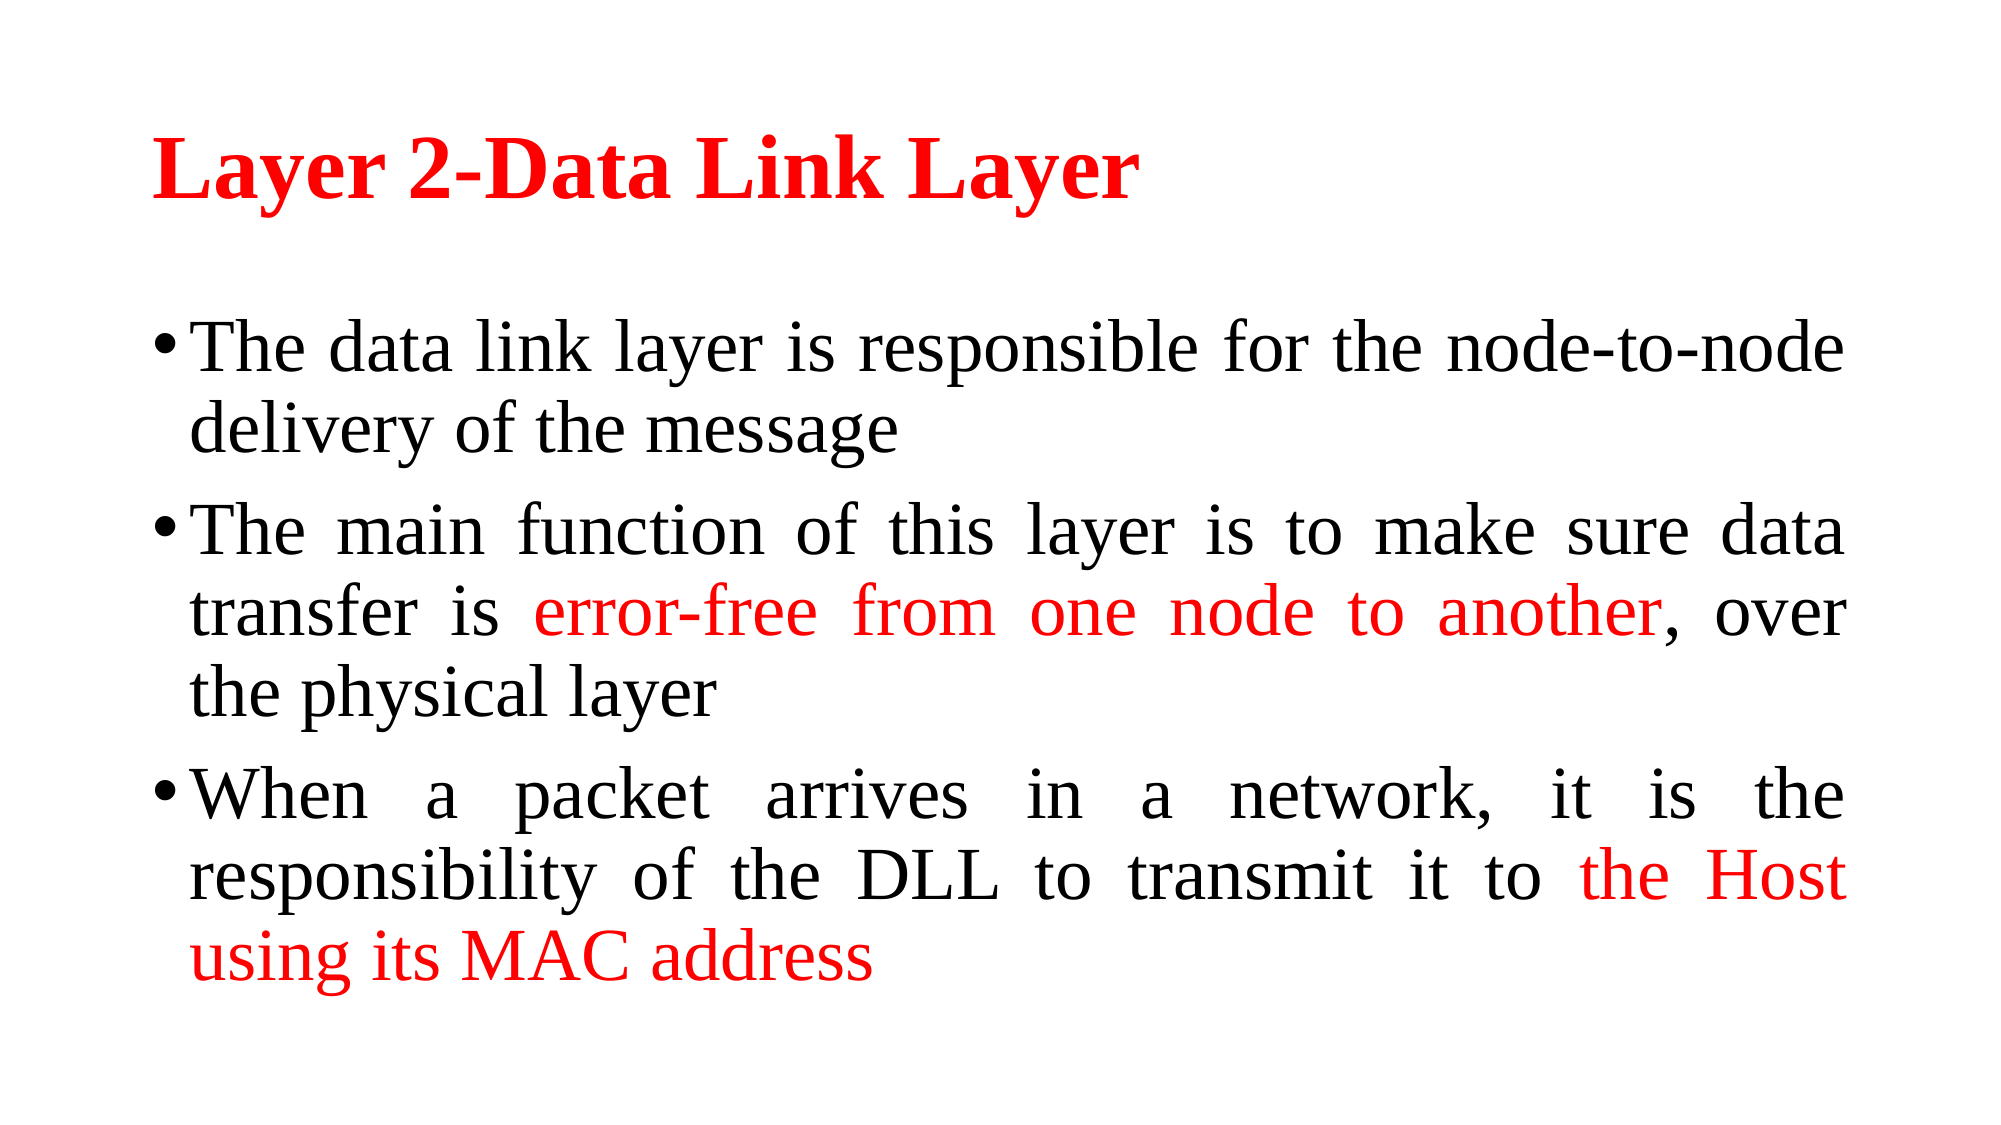

# Layer 2-Data Link Layer
The data link layer is responsible for the node-to-node delivery of the message
The main function of this layer is to make sure data transfer is error-free from one node to another, over the physical layer
When a packet arrives in a network, it is the responsibility of the DLL to transmit it to the Host using its MAC address